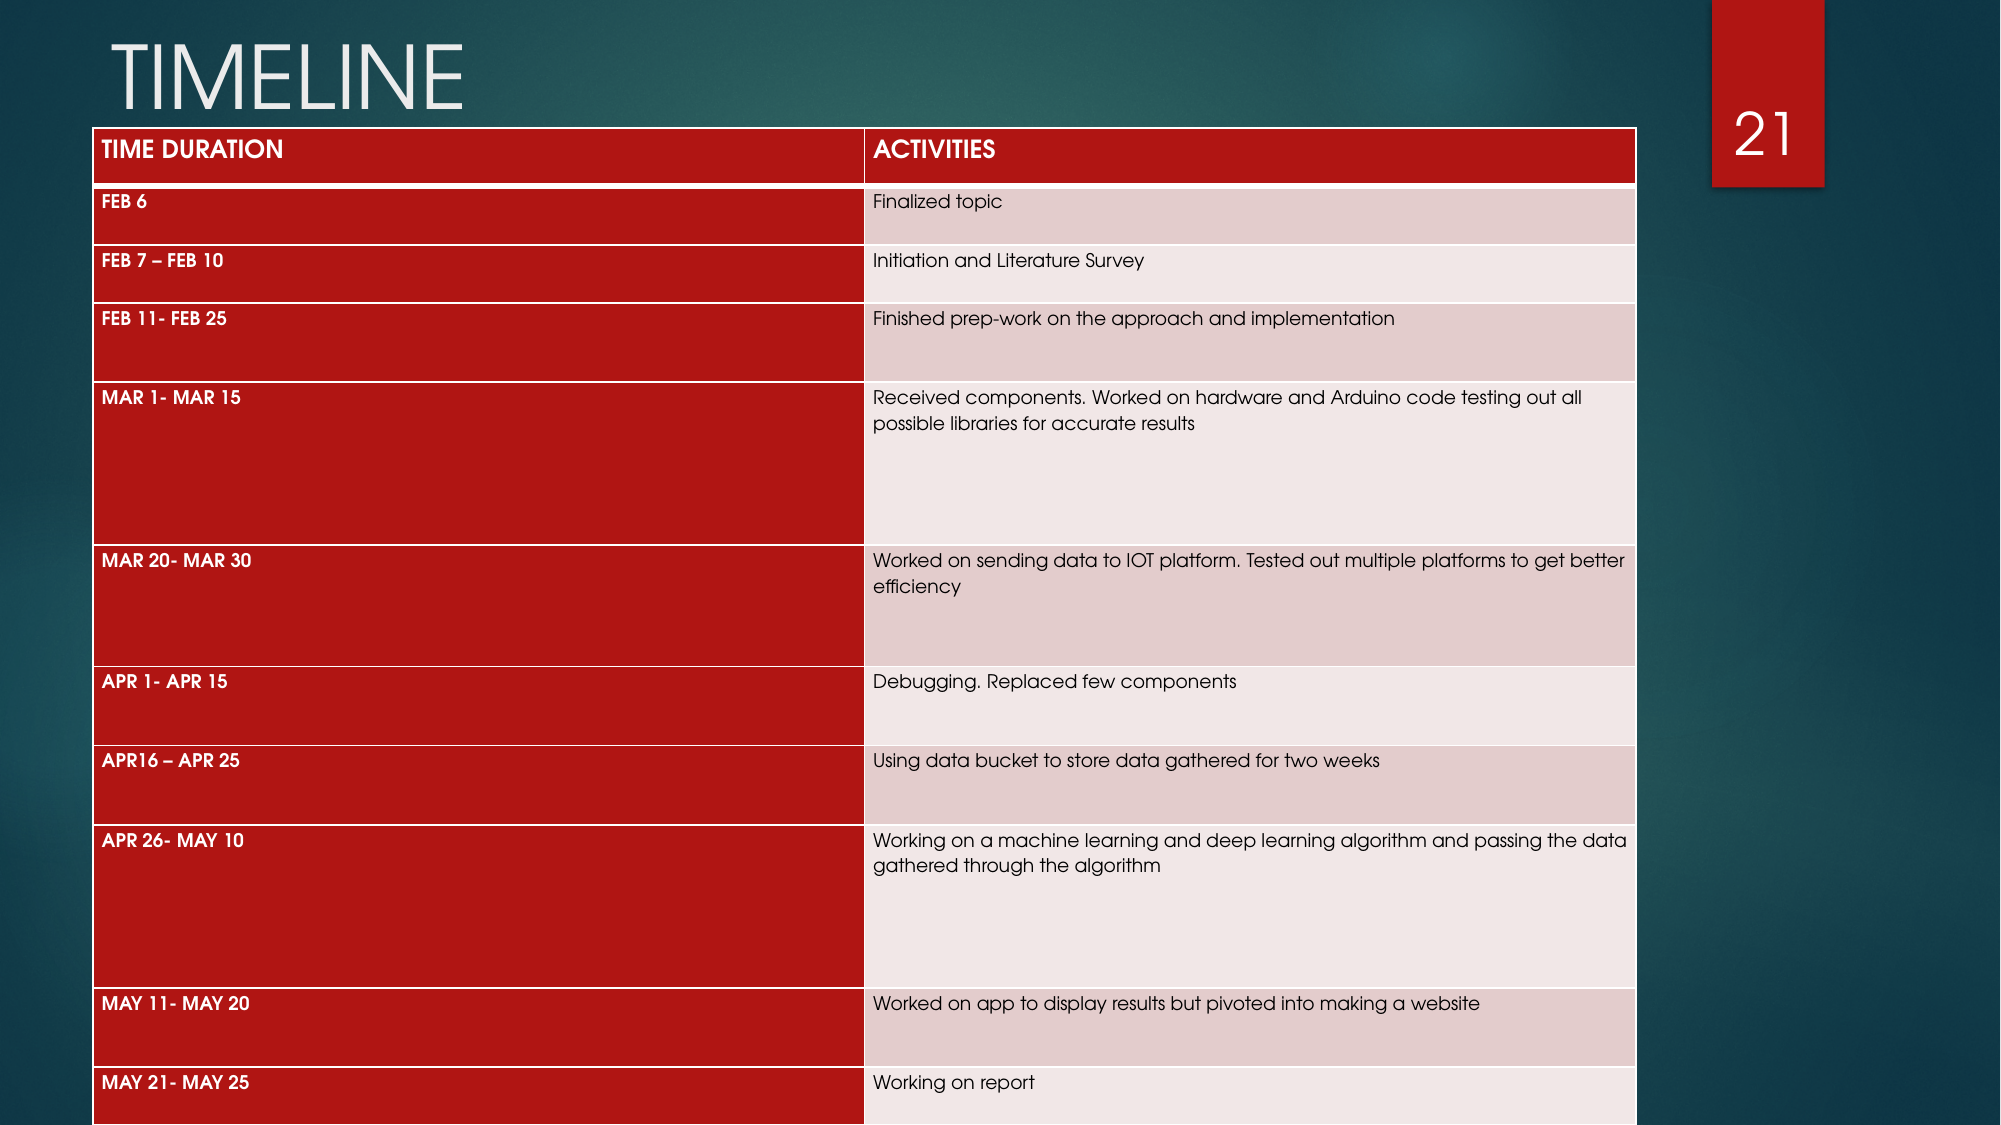

# TIMELINE
21
| TIME DURATION | ACTIVITIES |
| --- | --- |
| FEB 6 | Finalized topic |
| FEB 7 – FEB 10 | Initiation and Literature Survey |
| FEB 11- FEB 25 | Finished prep-work on the approach and implementation |
| MAR 1- MAR 15 | Received components. Worked on hardware and Arduino code testing out all possible libraries for accurate results |
| MAR 20- MAR 30 | Worked on sending data to IOT platform. Tested out multiple platforms to get better efficiency |
| APR 1- APR 15 | Debugging. Replaced few components |
| APR16 – APR 25 | Using data bucket to store data gathered for two weeks |
| APR 26- MAY 10 | Working on a machine learning and deep learning algorithm and passing the data gathered through the algorithm |
| MAY 11- MAY 20 | Worked on app to display results but pivoted into making a website |
| MAY 21- MAY 25 | Working on report |